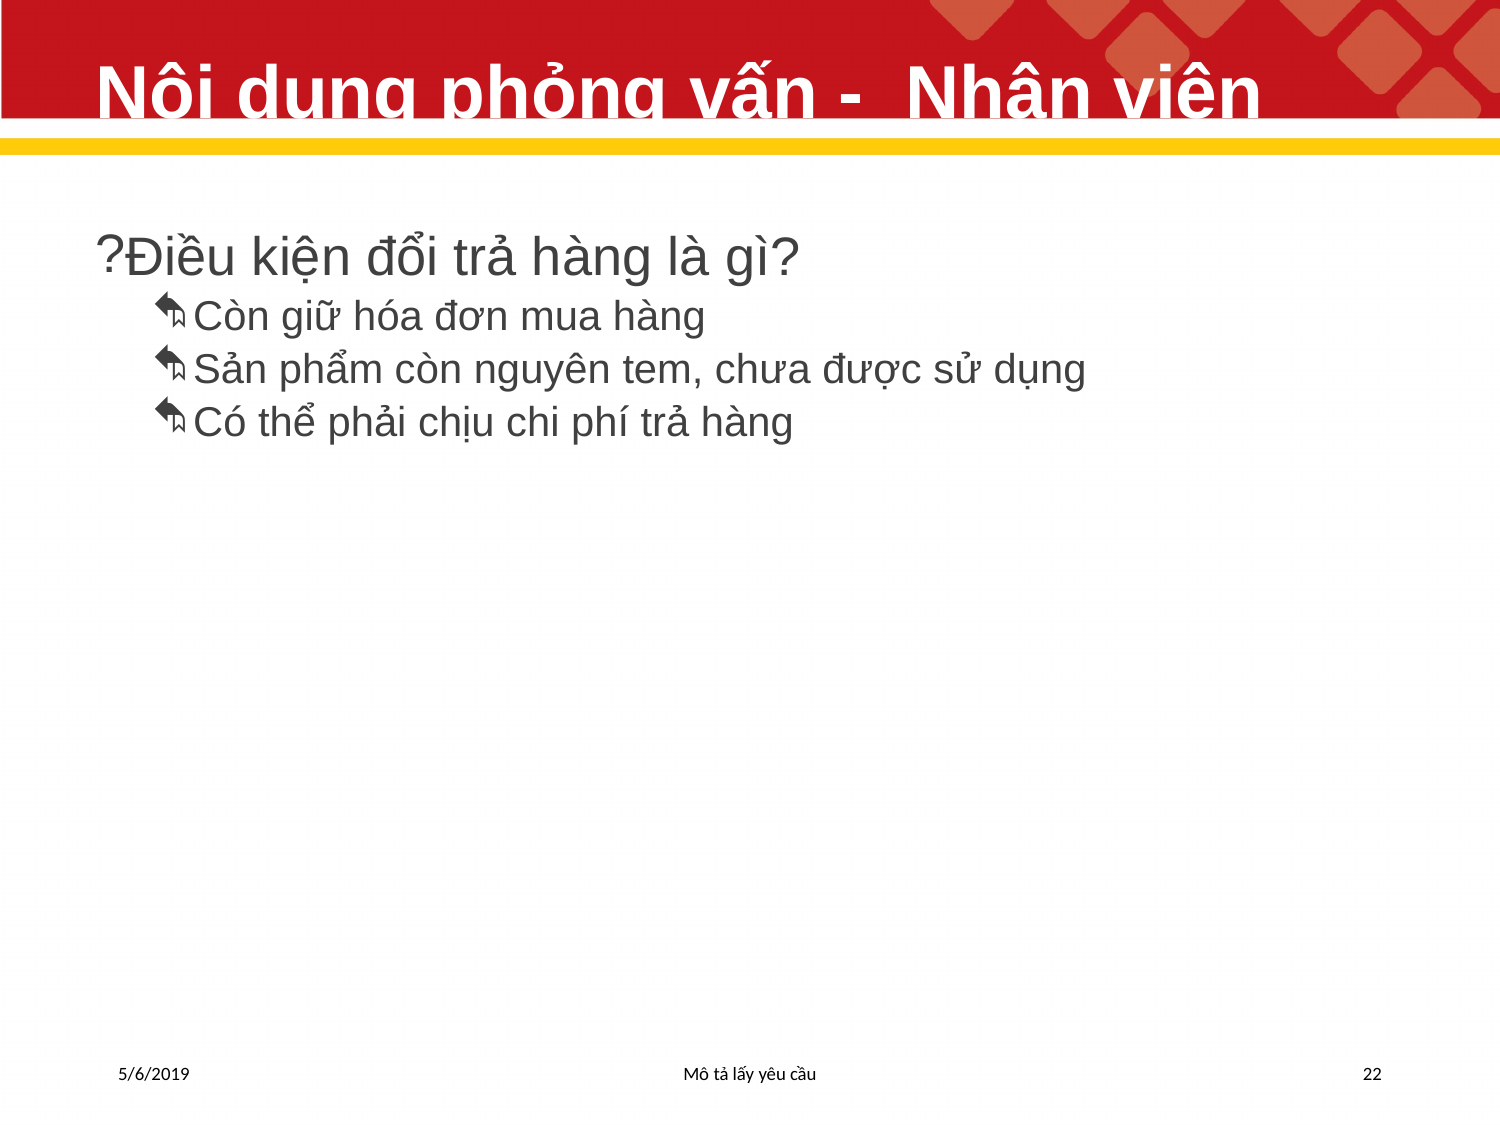

# Nội dung phỏng vấn -  Nhân viên
Điều kiện đổi trả hàng là gì?
Còn giữ hóa đơn mua hàng
Sản phẩm còn nguyên tem, chưa được sử dụng
Có thể phải chịu chi phí trả hàng
5/6/2019
Mô tả lấy yêu cầu
22